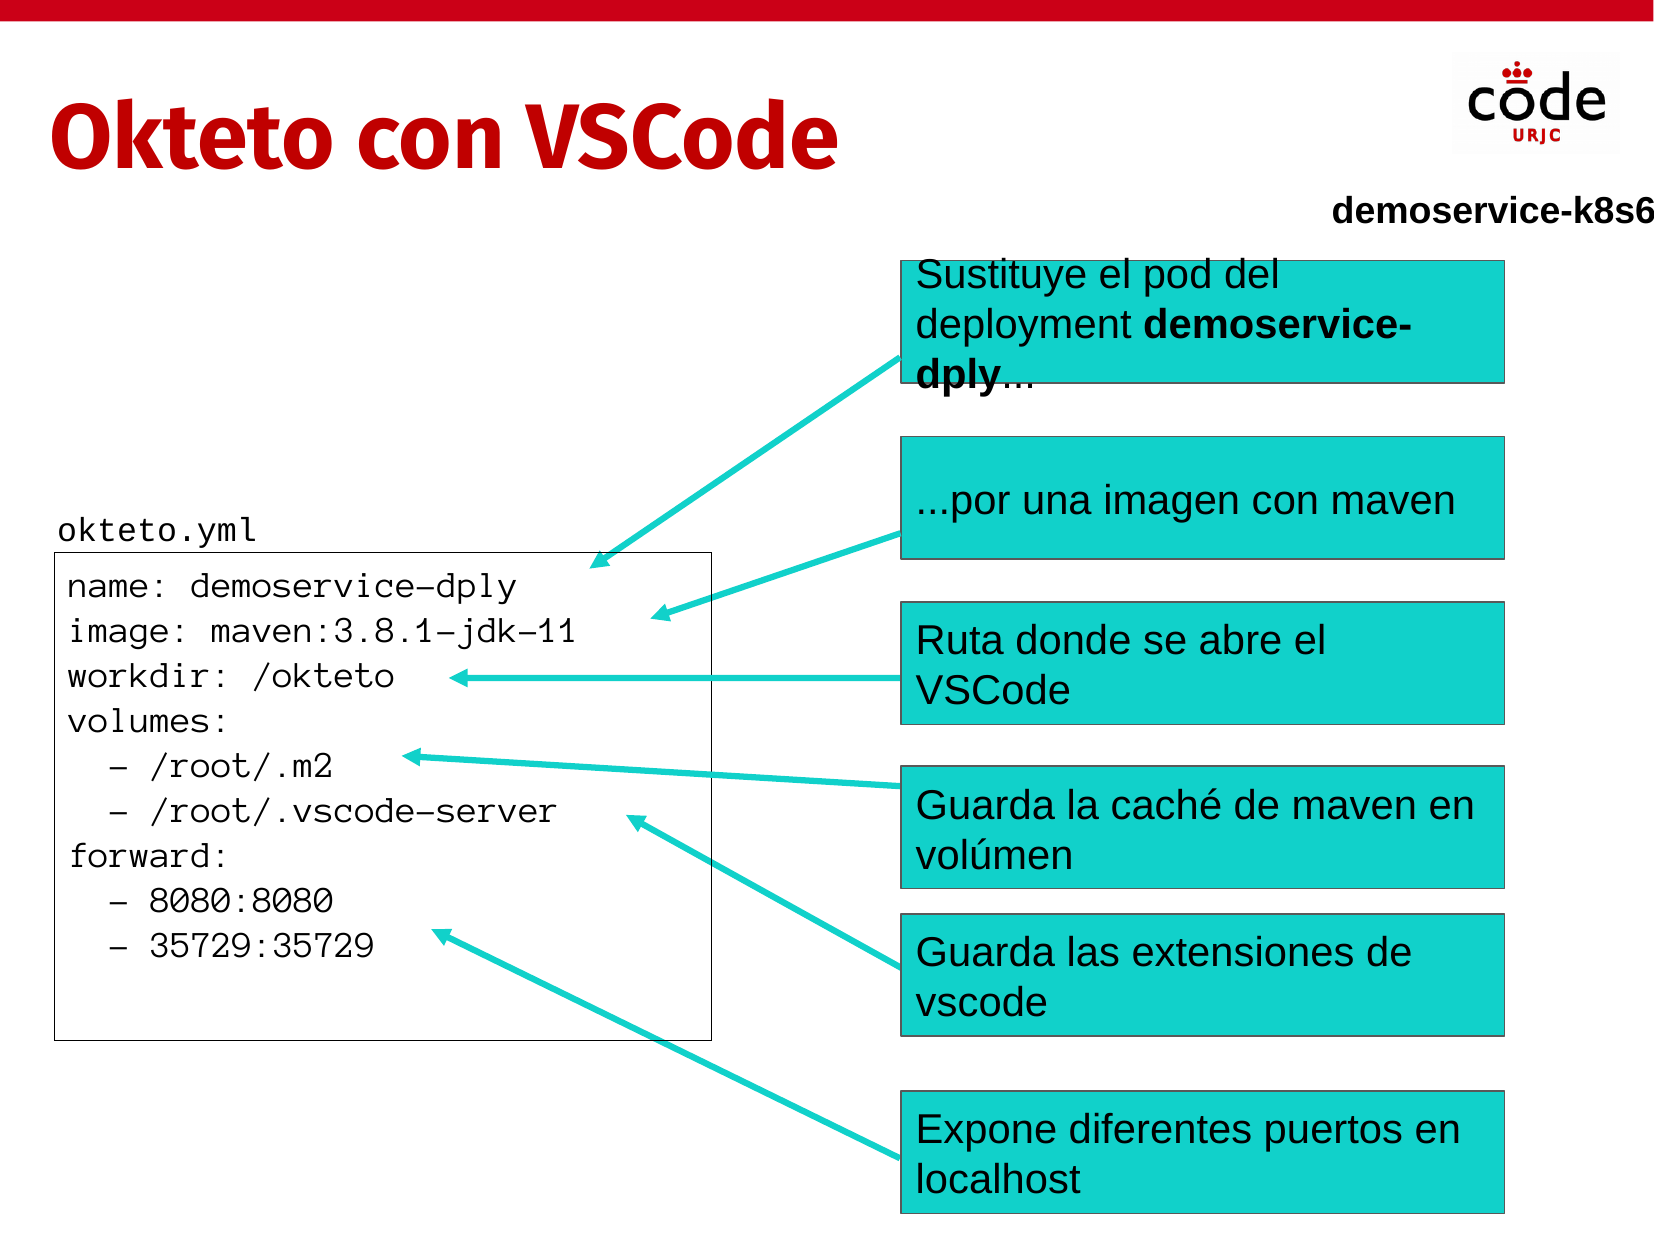

Okteto con VSCode
demoservice-k8s6
Sustituye el pod del deployment demoservice-dply...

...por una imagen con maven
okteto.yml

name: demoservice-dply
image: maven:3.8.1-jdk-11
workdir: /okteto
volumes:
  - /root/.m2
  - /root/.vscode-server
forward:
  - 8080:8080
  - 35729:35729

Ruta donde se abre el VSCode

Guarda la caché de maven en  volúmen

Guarda las extensiones de vscode

Expone diferentes puertos en localhost